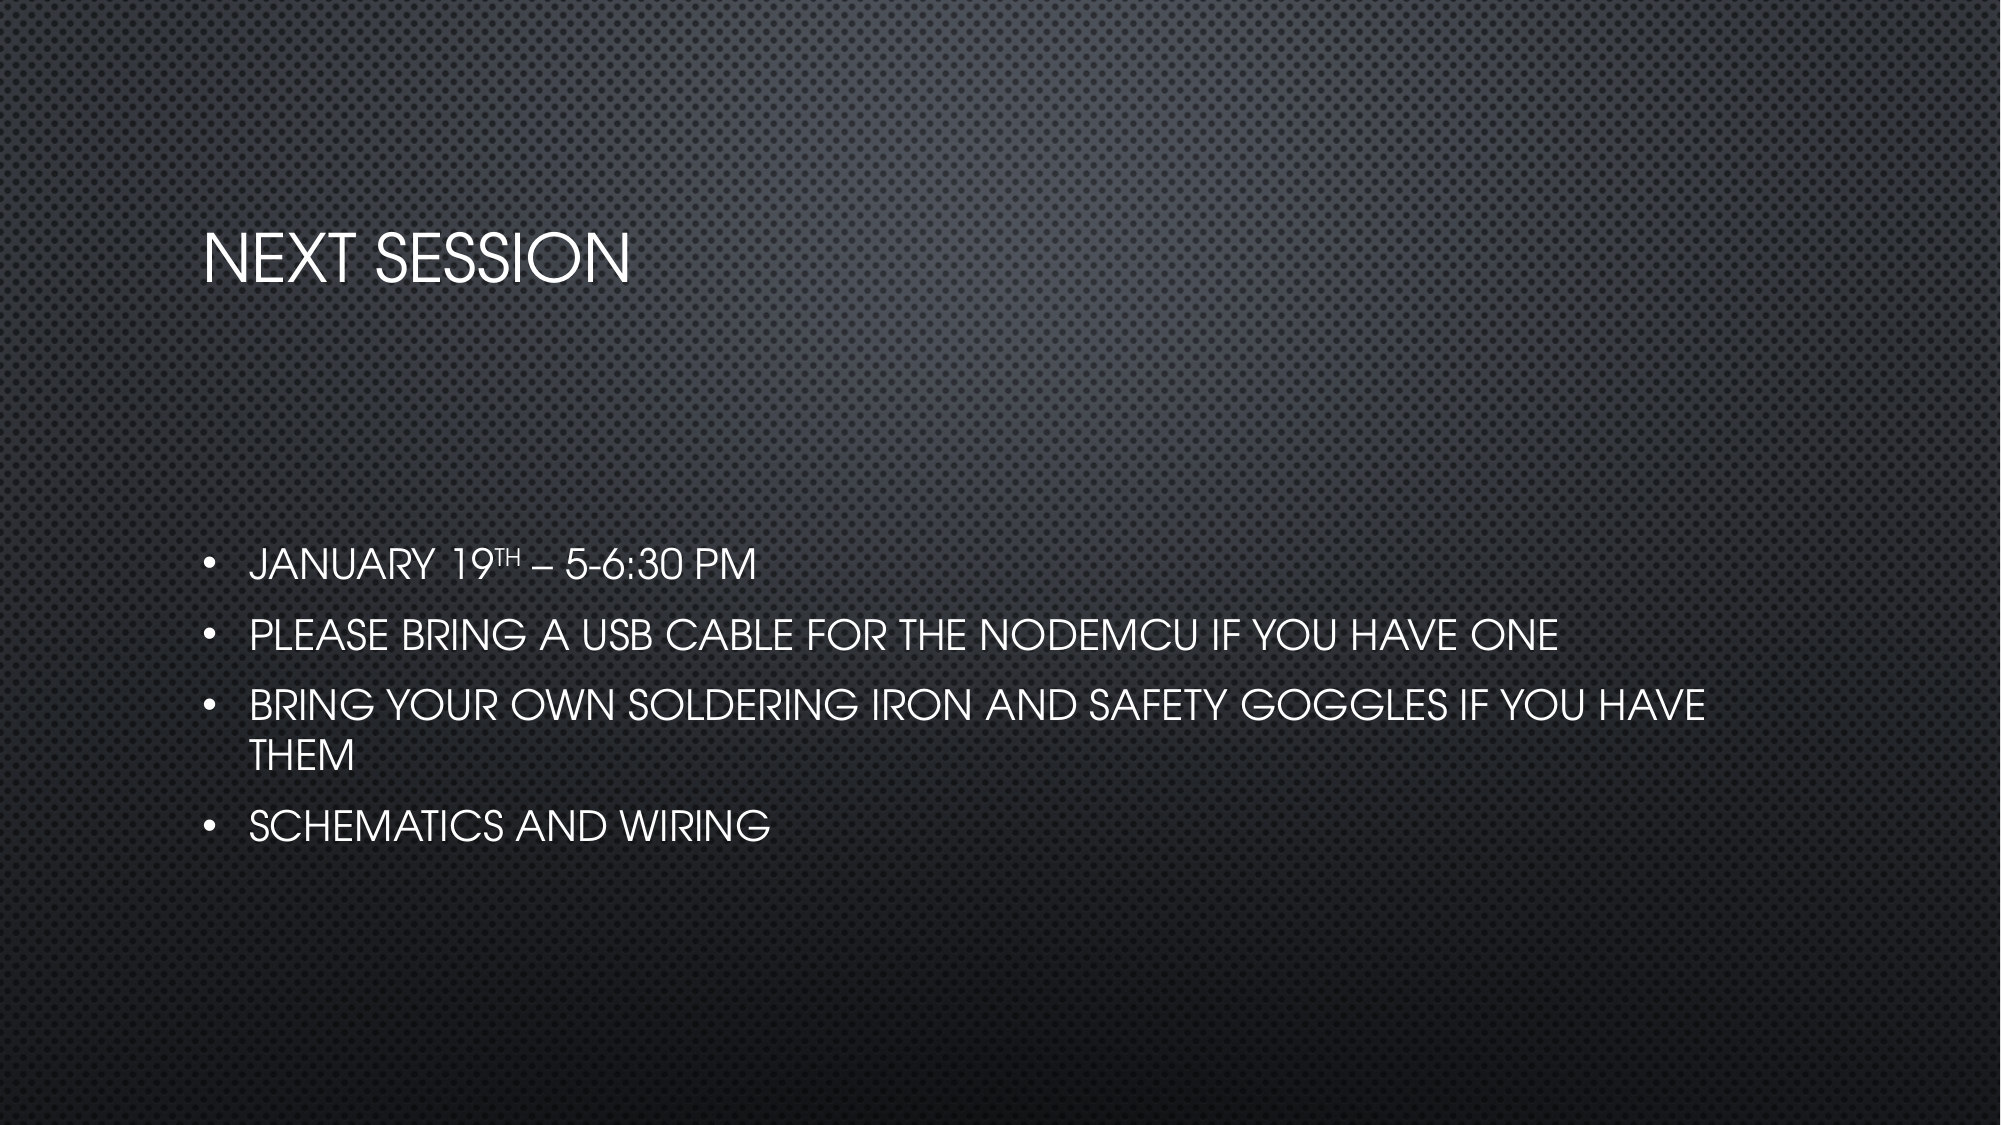

# Next session
January 19th – 5-6:30 pm
Please bring a USB cable for the NodeMCU if you have one
Bring your own soldering iron and safety goggles if you have them
Schematics and Wiring